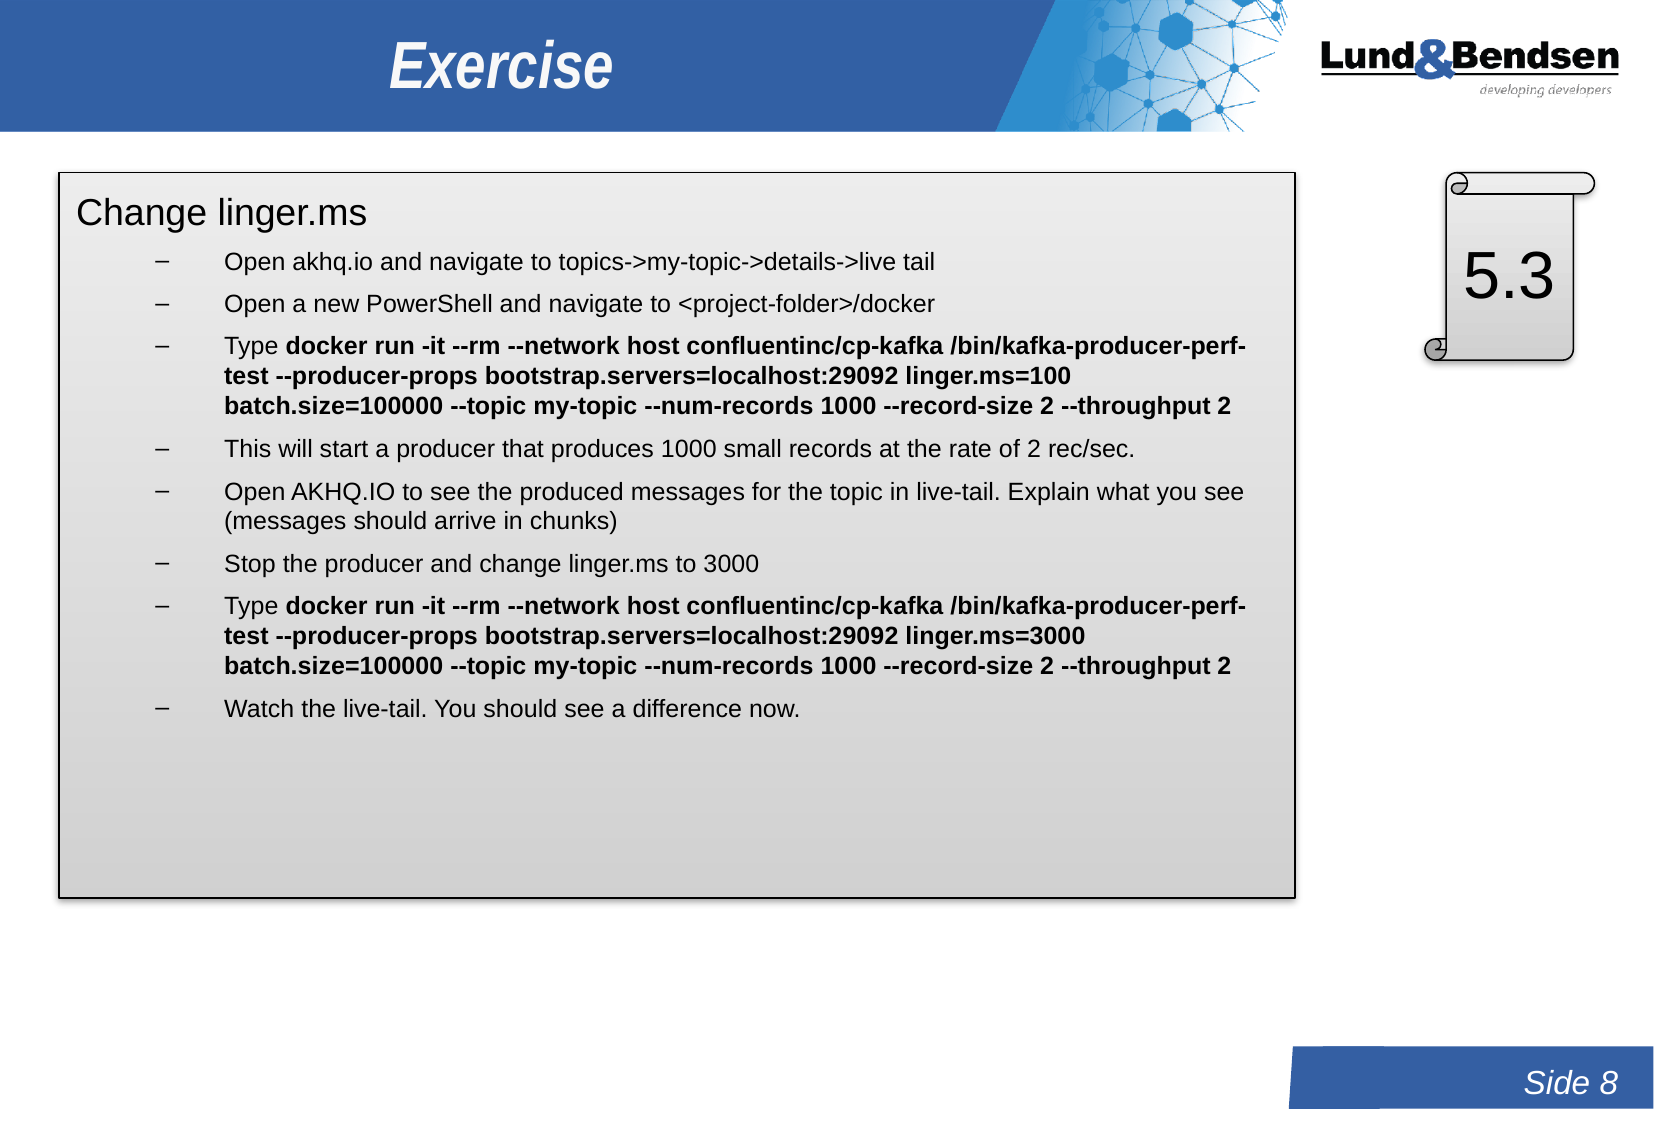

# Exercise
5.3
Change linger.ms
Open akhq.io and navigate to topics->my-topic->details->live tail
Open a new PowerShell and navigate to <project-folder>/docker
Type docker run -it --rm --network host confluentinc/cp-kafka /bin/kafka-producer-perf-test --producer-props bootstrap.servers=localhost:29092 linger.ms=100 batch.size=100000 --topic my-topic --num-records 1000 --record-size 2 --throughput 2
This will start a producer that produces 1000 small records at the rate of 2 rec/sec.
Open AKHQ.IO to see the produced messages for the topic in live-tail. Explain what you see (messages should arrive in chunks)
Stop the producer and change linger.ms to 3000
Type docker run -it --rm --network host confluentinc/cp-kafka /bin/kafka-producer-perf-test --producer-props bootstrap.servers=localhost:29092 linger.ms=3000 batch.size=100000 --topic my-topic --num-records 1000 --record-size 2 --throughput 2
Watch the live-tail. You should see a difference now.